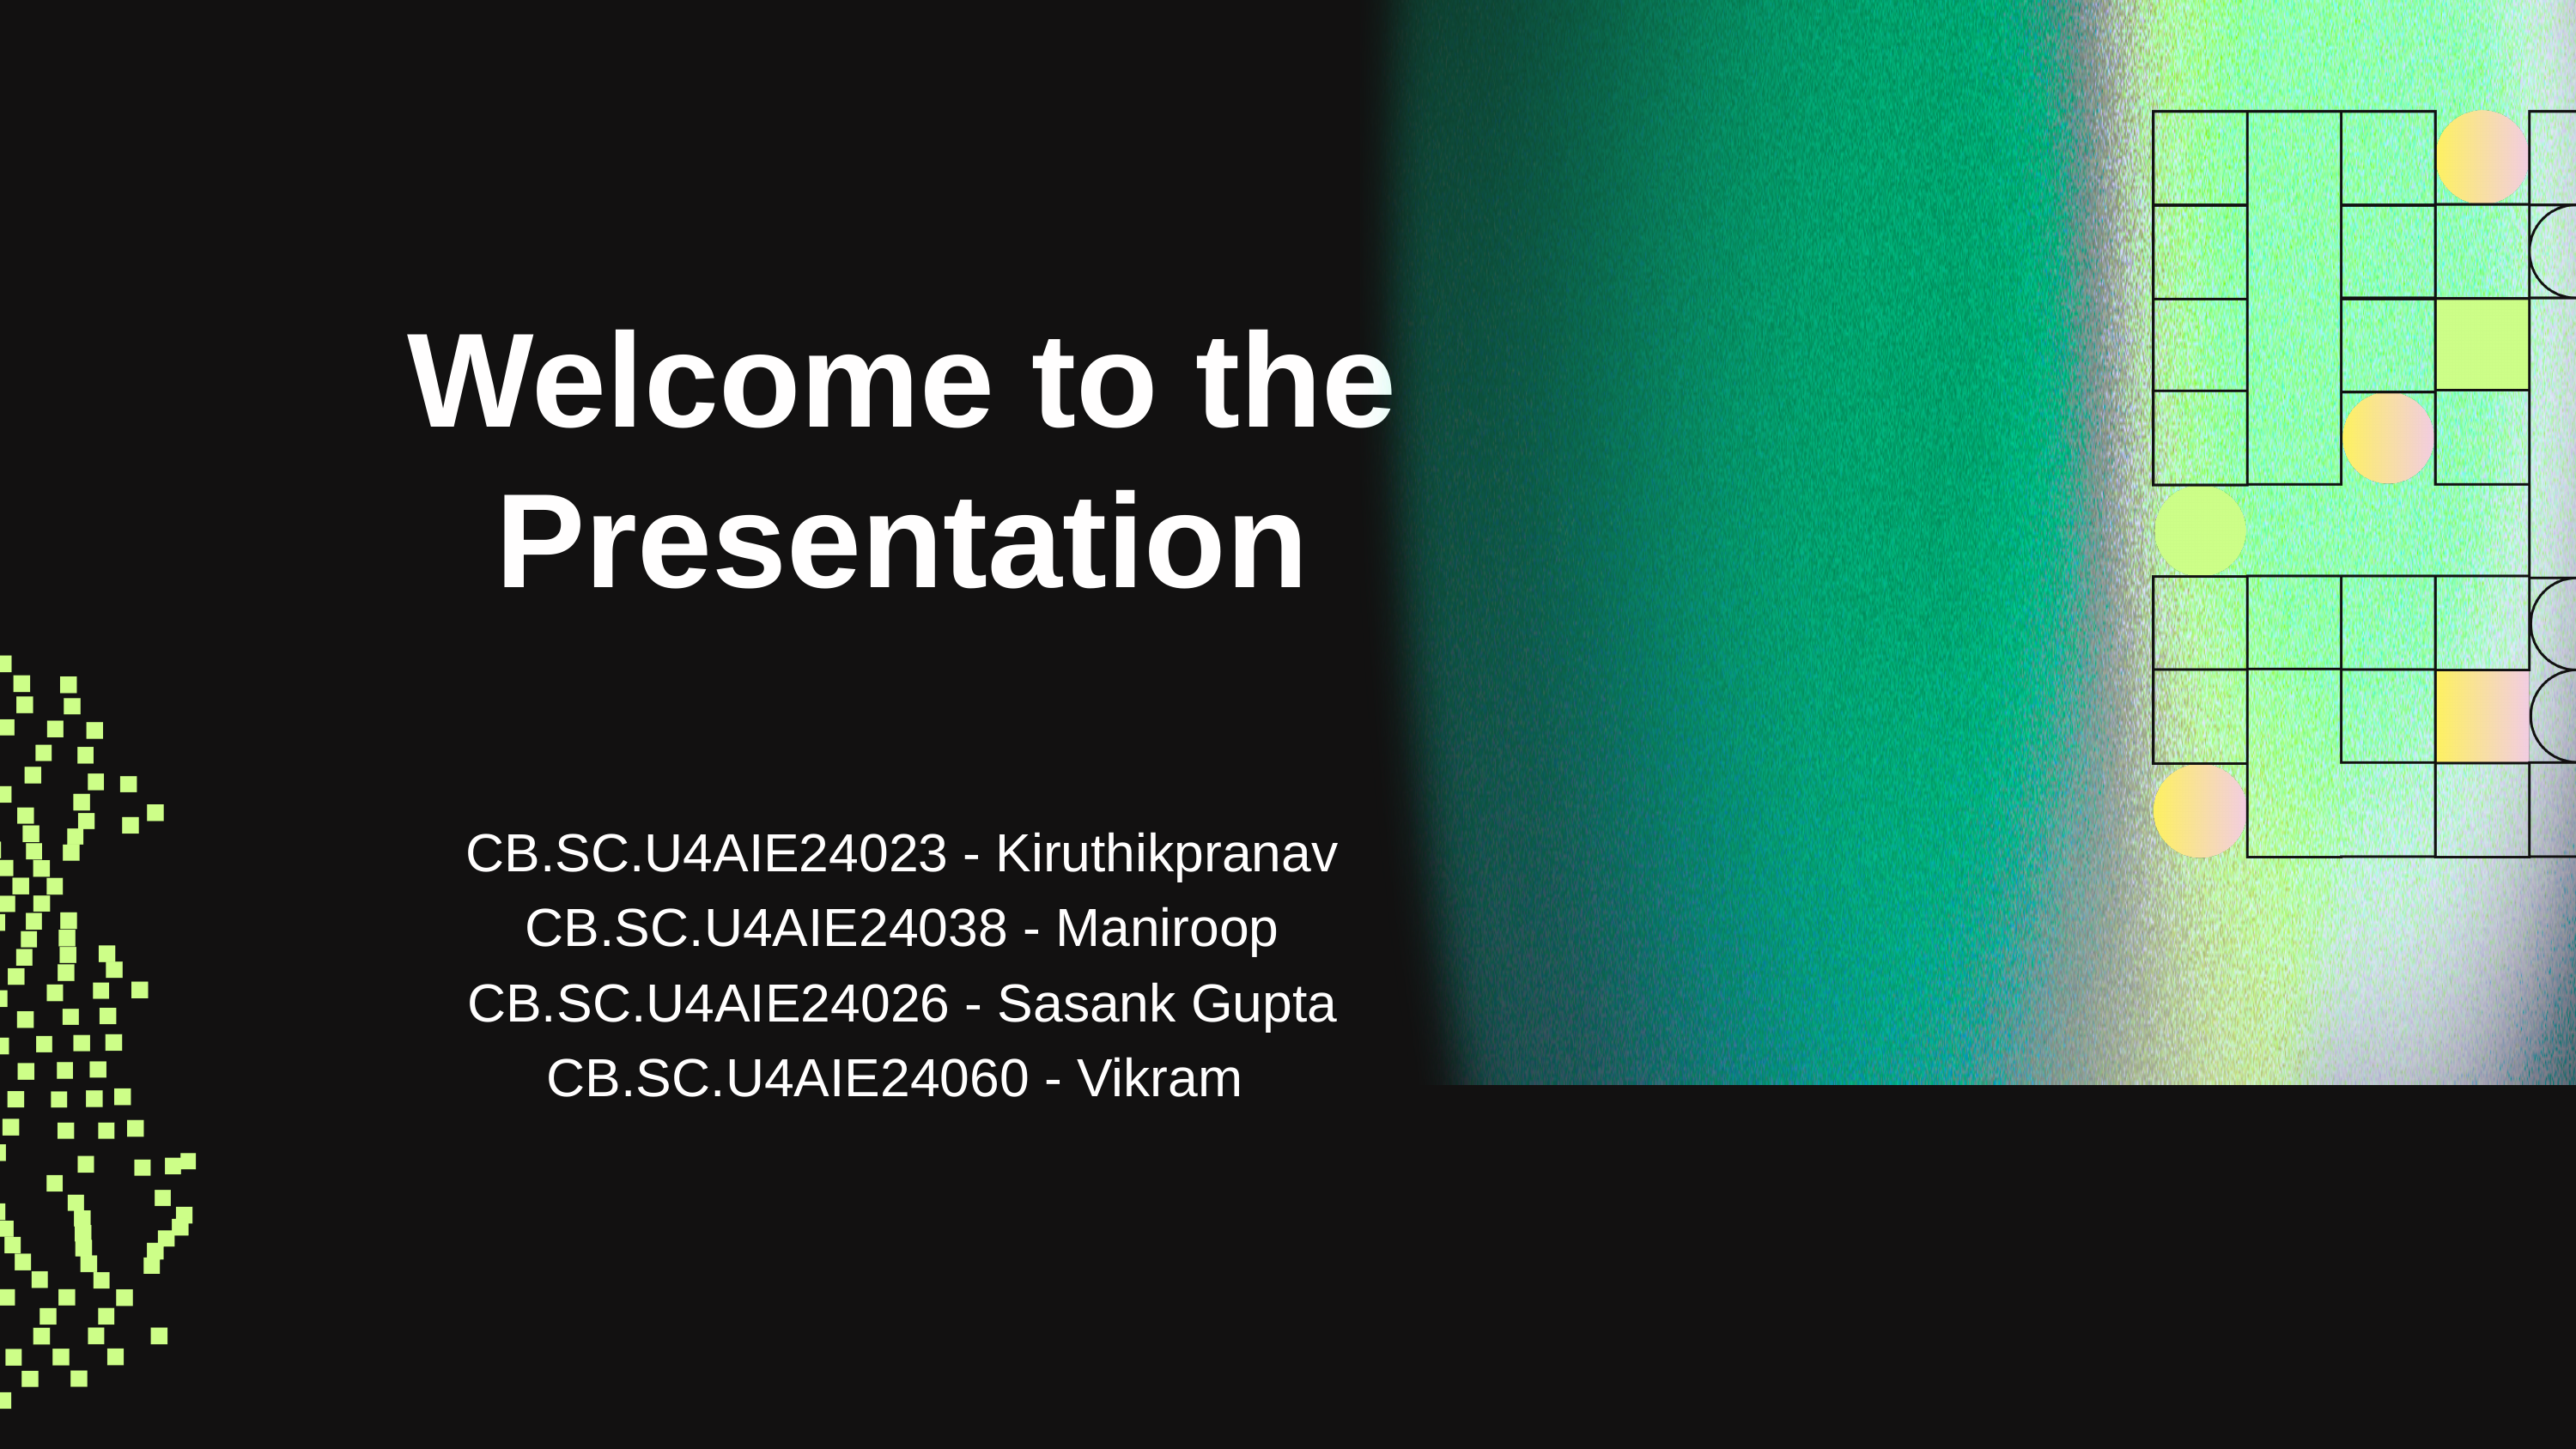

Welcome to the Presentation
CB.SC.U4AIE24023 - Kiruthikpranav
CB.SC.U4AIE24038 - Maniroop
CB.SC.U4AIE24026 - Sasank Gupta
CB.SC.U4AIE24060 - Vikram